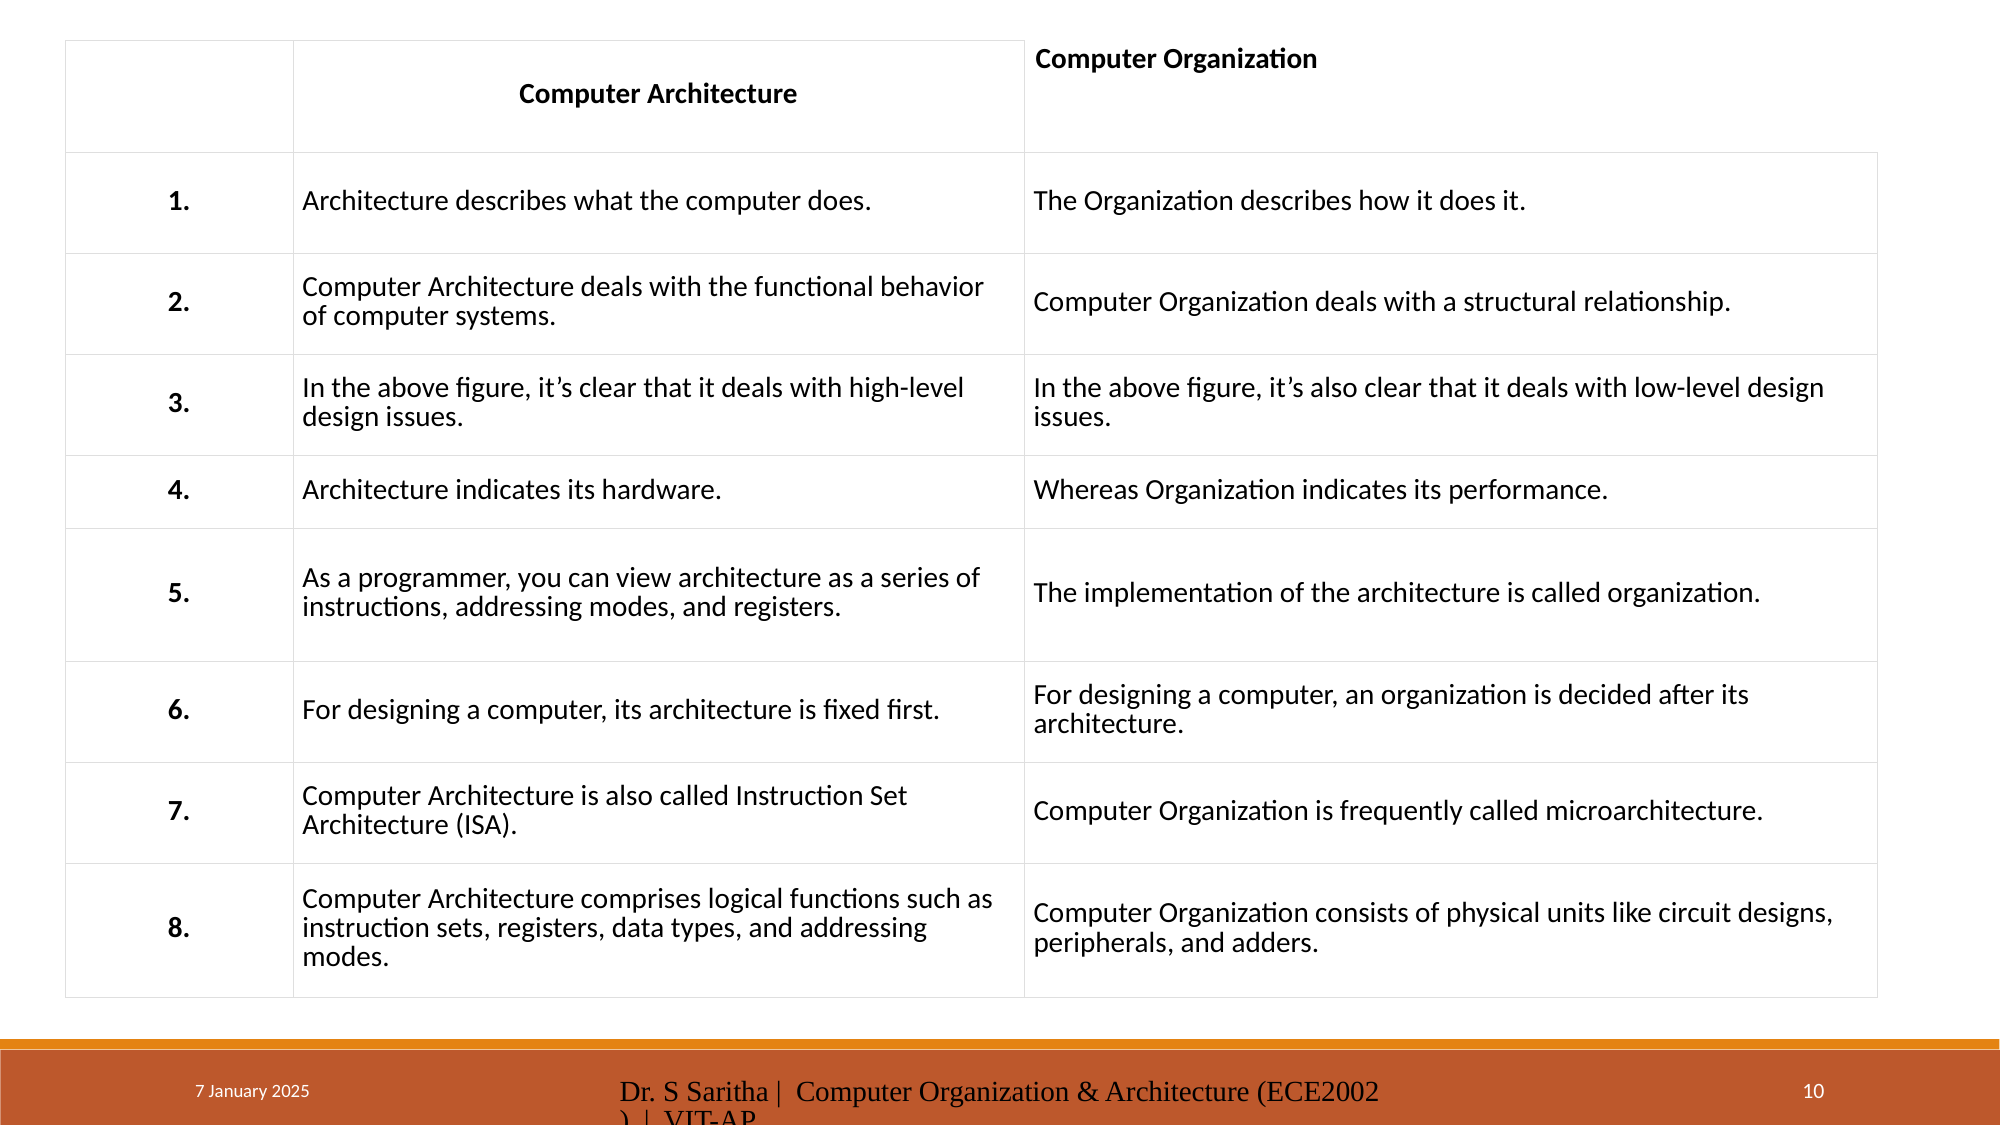

|  | Computer Architecture | Computer Organization |
| --- | --- | --- |
| 1. | Architecture describes what the computer does. | The Organization describes how it does it. |
| 2. | Computer Architecture deals with the functional behavior of computer systems. | Computer Organization deals with a structural relationship. |
| 3. | In the above figure, it’s clear that it deals with high-level design issues. | In the above figure, it’s also clear that it deals with low-level design issues. |
| 4. | Architecture indicates its hardware. | Whereas Organization indicates its performance. |
| 5. | As a programmer, you can view architecture as a series of instructions, addressing modes, and registers. | The implementation of the architecture is called organization. |
| 6. | For designing a computer, its architecture is fixed first. | For designing a computer, an organization is decided after its architecture. |
| 7. | Computer Architecture is also called Instruction Set Architecture (ISA). | Computer Organization is frequently called microarchitecture. |
| 8. | Computer Architecture comprises logical functions such as instruction sets, registers, data types, and addressing modes. | Computer Organization consists of physical units like circuit designs, peripherals, and adders. |
7 January 2025
Dr. S Saritha |  Computer Organization & Architecture (ECE2002)  |  VIT-AP
10